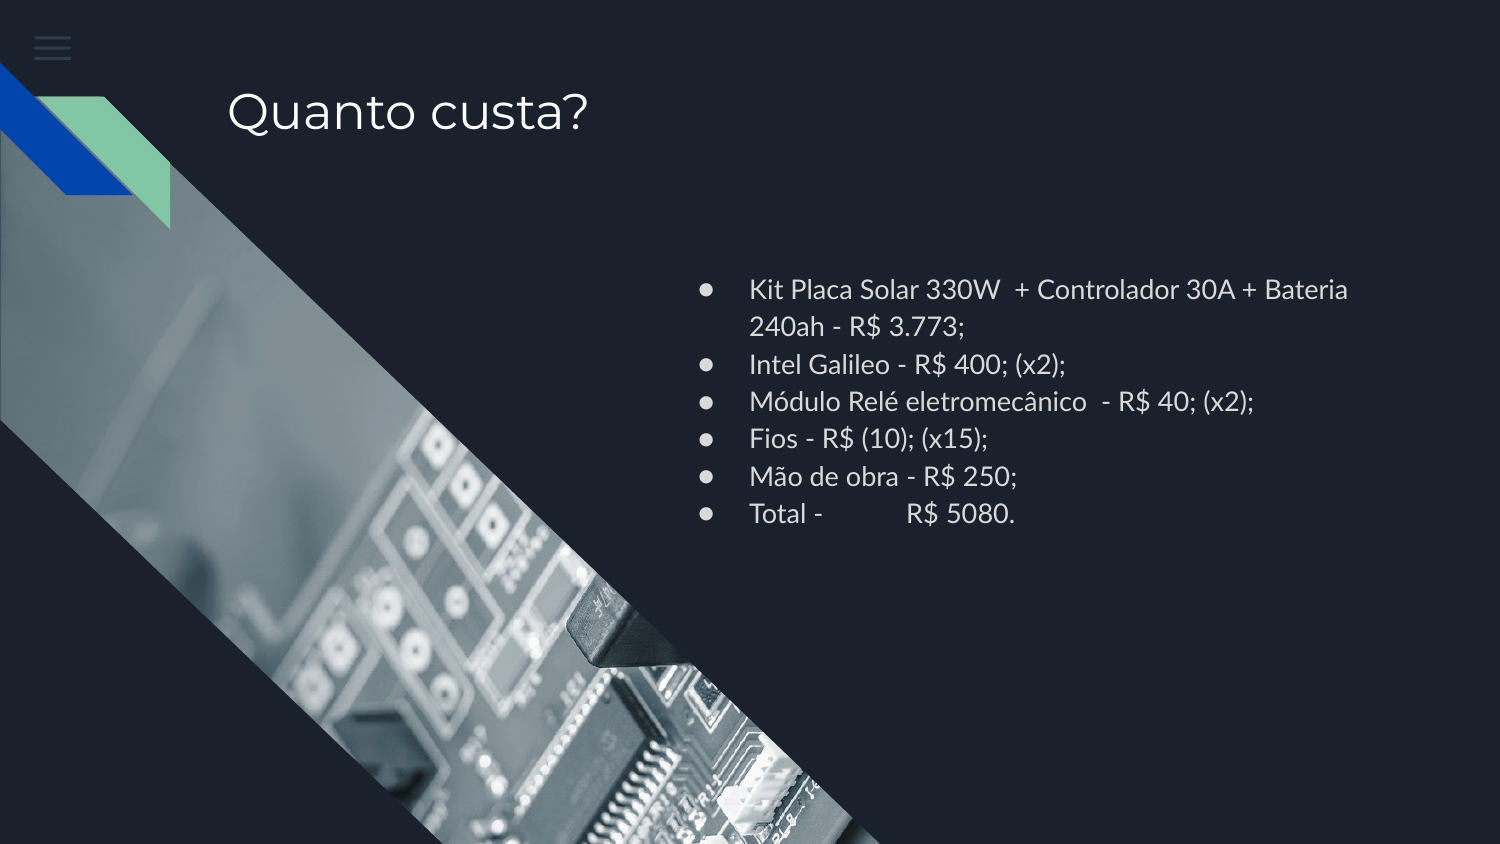

# Quanto custa?
Kit Placa Solar 330W  + Controlador 30A + Bateria 240ah - R$ 3.773;
Intel Galileo - R$ 400; (x2);
Módulo Relé eletromecânico  - R$ 40; (x2);
Fios - R$ (10); (x15);
Mão de obra - R$ 250;
Total -	 R$ 5080.